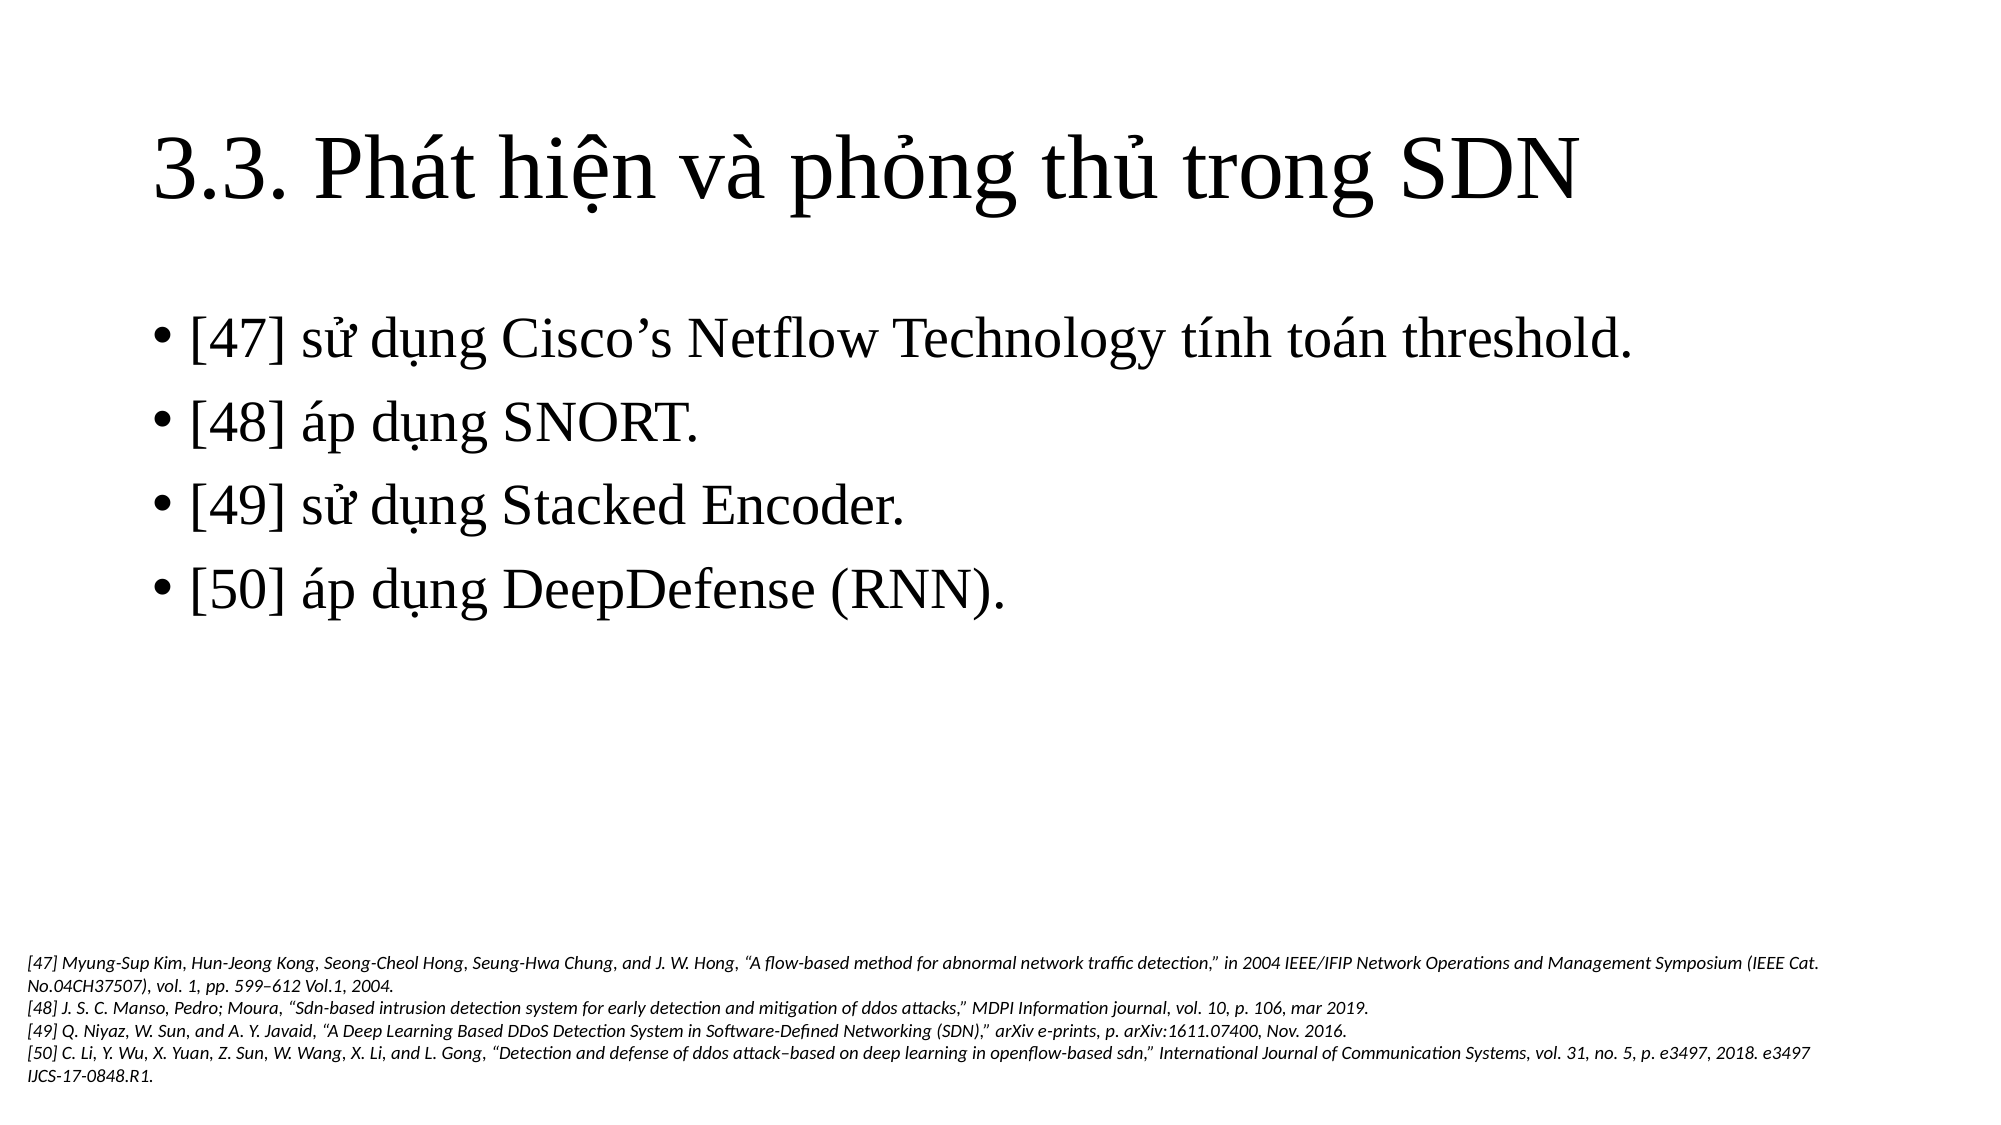

# 3.3. Phát hiện và phỏng thủ trong SDN
[47] sử dụng Cisco’s Netflow Technology tính toán threshold.
[48] áp dụng SNORT.
[49] sử dụng Stacked Encoder.
[50] áp dụng DeepDefense (RNN).
[47] Myung-Sup Kim, Hun-Jeong Kong, Seong-Cheol Hong, Seung-Hwa Chung, and J. W. Hong, “A flow-based method for abnormal network traffic detection,” in 2004 IEEE/IFIP Network Operations and Management Symposium (IEEE Cat. No.04CH37507), vol. 1, pp. 599–612 Vol.1, 2004.
[48] J. S. C. Manso, Pedro; Moura, “Sdn-based intrusion detection system for early detection and mitigation of ddos attacks,” MDPI Information journal, vol. 10, p. 106, mar 2019.
[49] Q. Niyaz, W. Sun, and A. Y. Javaid, “A Deep Learning Based DDoS Detection System in Software-Defined Networking (SDN),” arXiv e-prints, p. arXiv:1611.07400, Nov. 2016.
[50] C. Li, Y. Wu, X. Yuan, Z. Sun, W. Wang, X. Li, and L. Gong, “Detection and defense of ddos attack–based on deep learning in openflow-based sdn,” International Journal of Communication Systems, vol. 31, no. 5, p. e3497, 2018. e3497 IJCS-17-0848.R1.